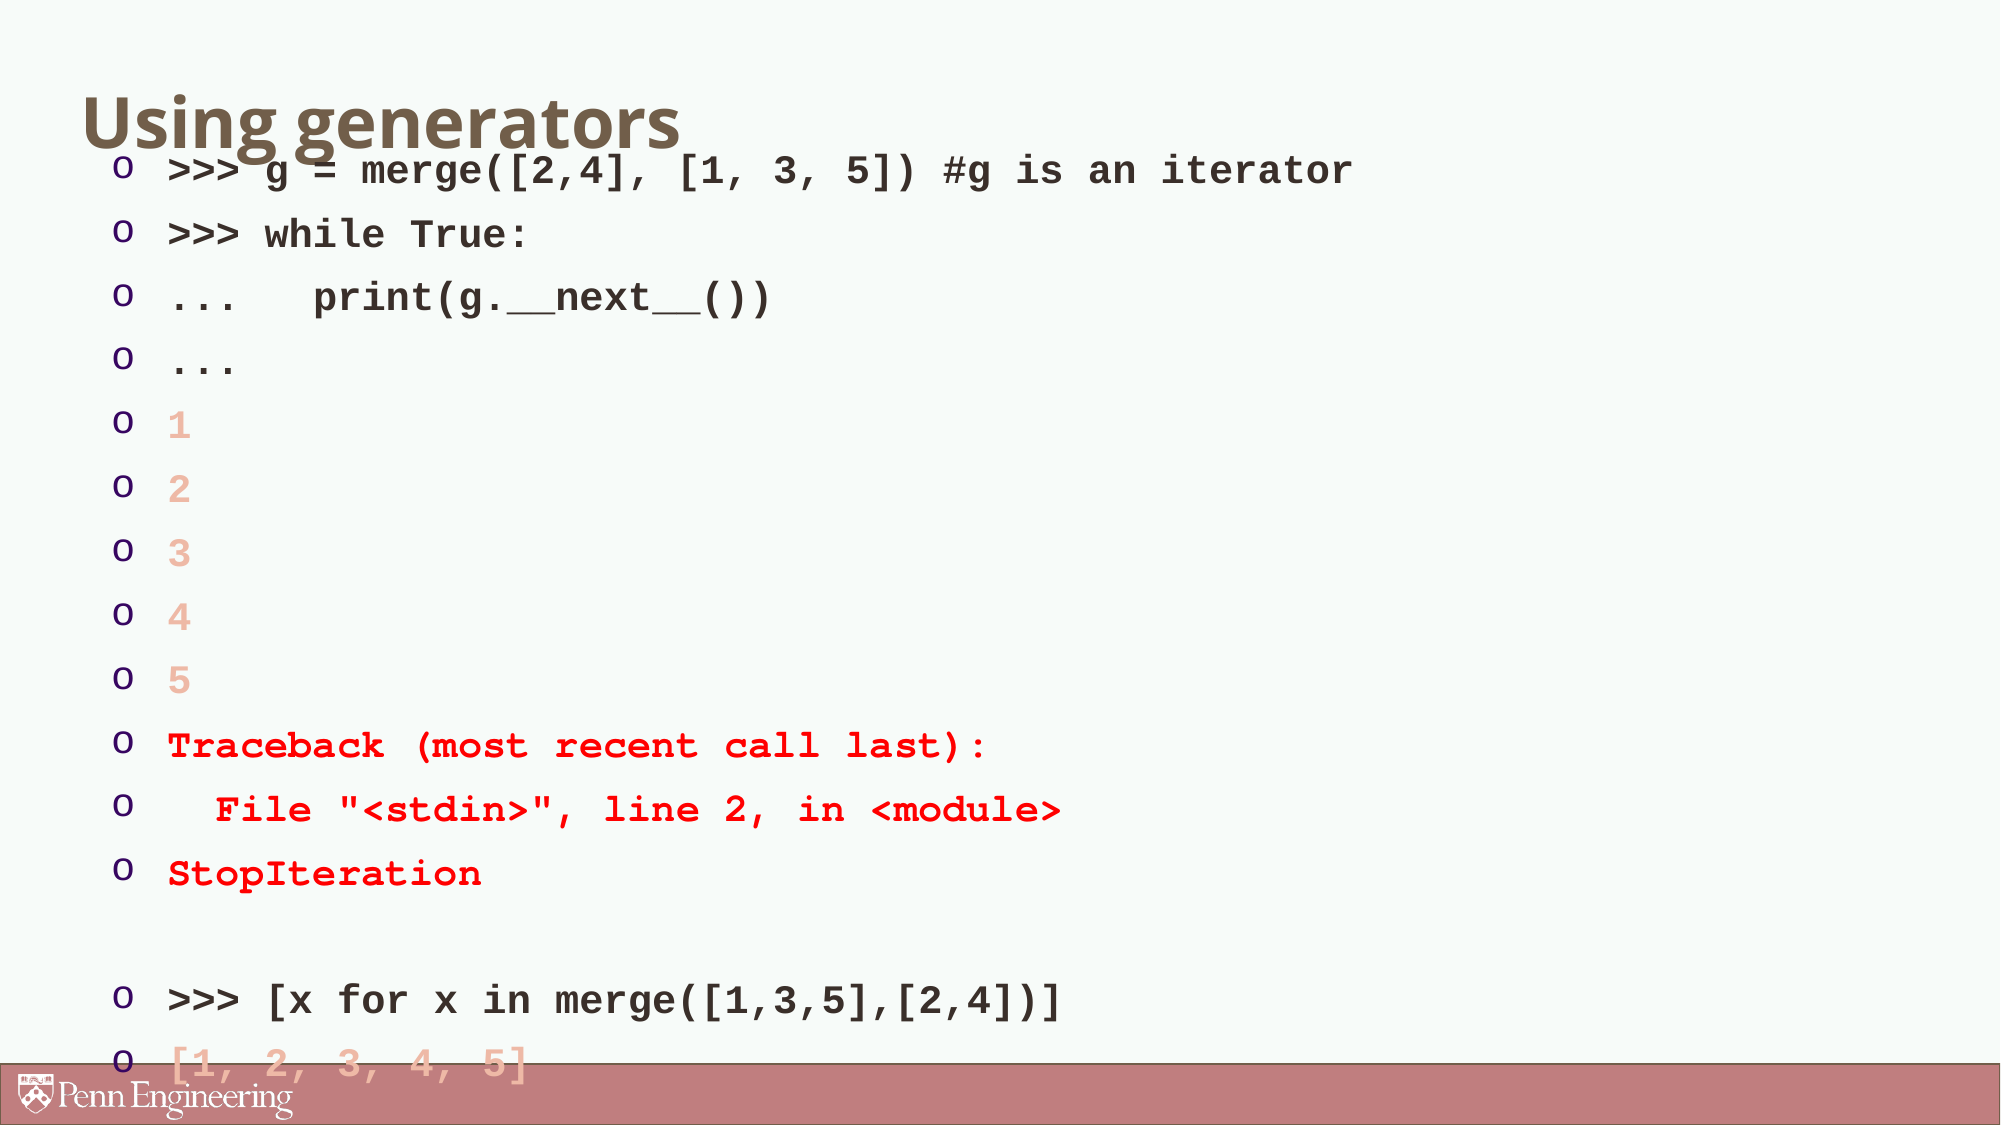

Using generators
>>> g = merge([2,4], [1, 3, 5]) #g is an iterator
>>> while True:
...	print(g.__next__())
...
1
2
3
4
5
Traceback (most recent call last):
  File "<stdin>", line 2, in <module>
StopIteration

>>> [x for x in merge([1,3,5],[2,4])]
[1, 2, 3, 4, 5]